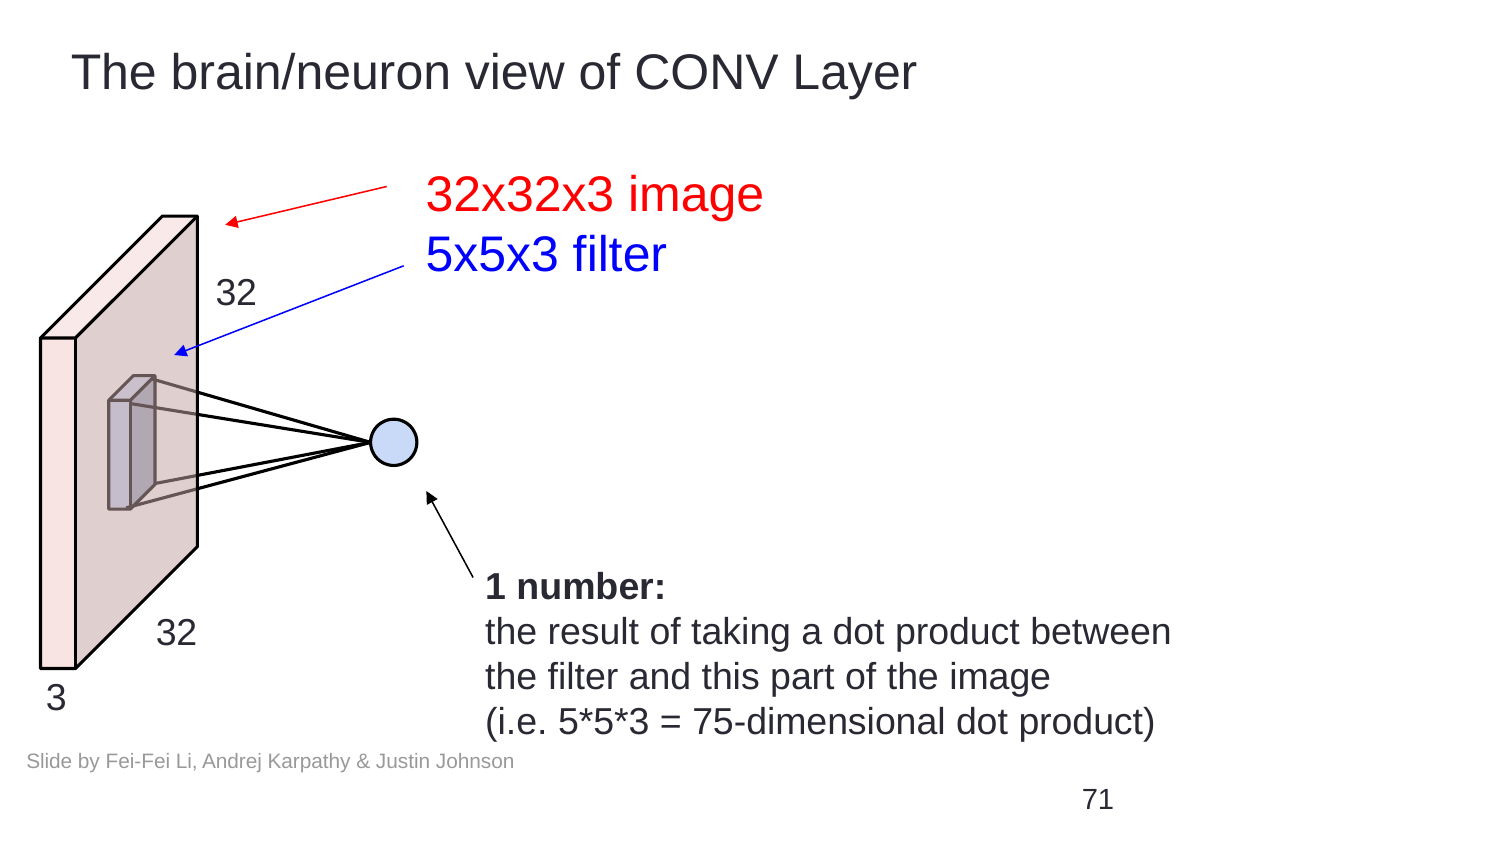

The brain/neuron view of CONV Layer
32x32x3 image
5x5x3 filter

32

1 number:
the result of taking a dot product between the filter and this part of the image
(i.e. 5*5*3 = 75-dimensional dot product)
32
3
71